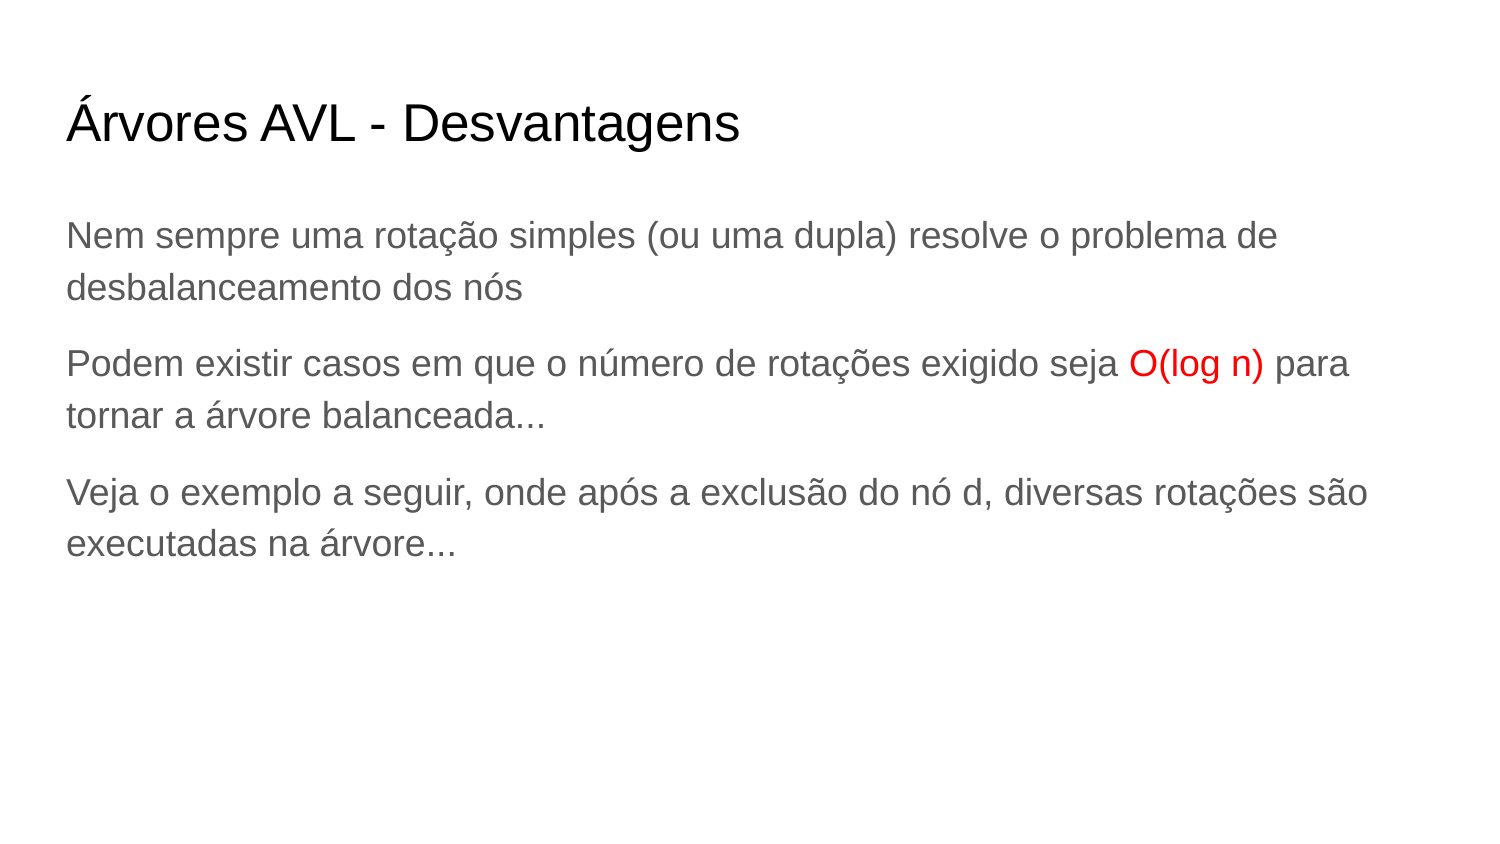

# Árvores AVL - Desvantagens
Nem sempre uma rotação simples (ou uma dupla) resolve o problema de desbalanceamento dos nós
Podem existir casos em que o número de rotações exigido seja O(log n) para tornar a árvore balanceada...
Veja o exemplo a seguir, onde após a exclusão do nó d, diversas rotações são executadas na árvore...